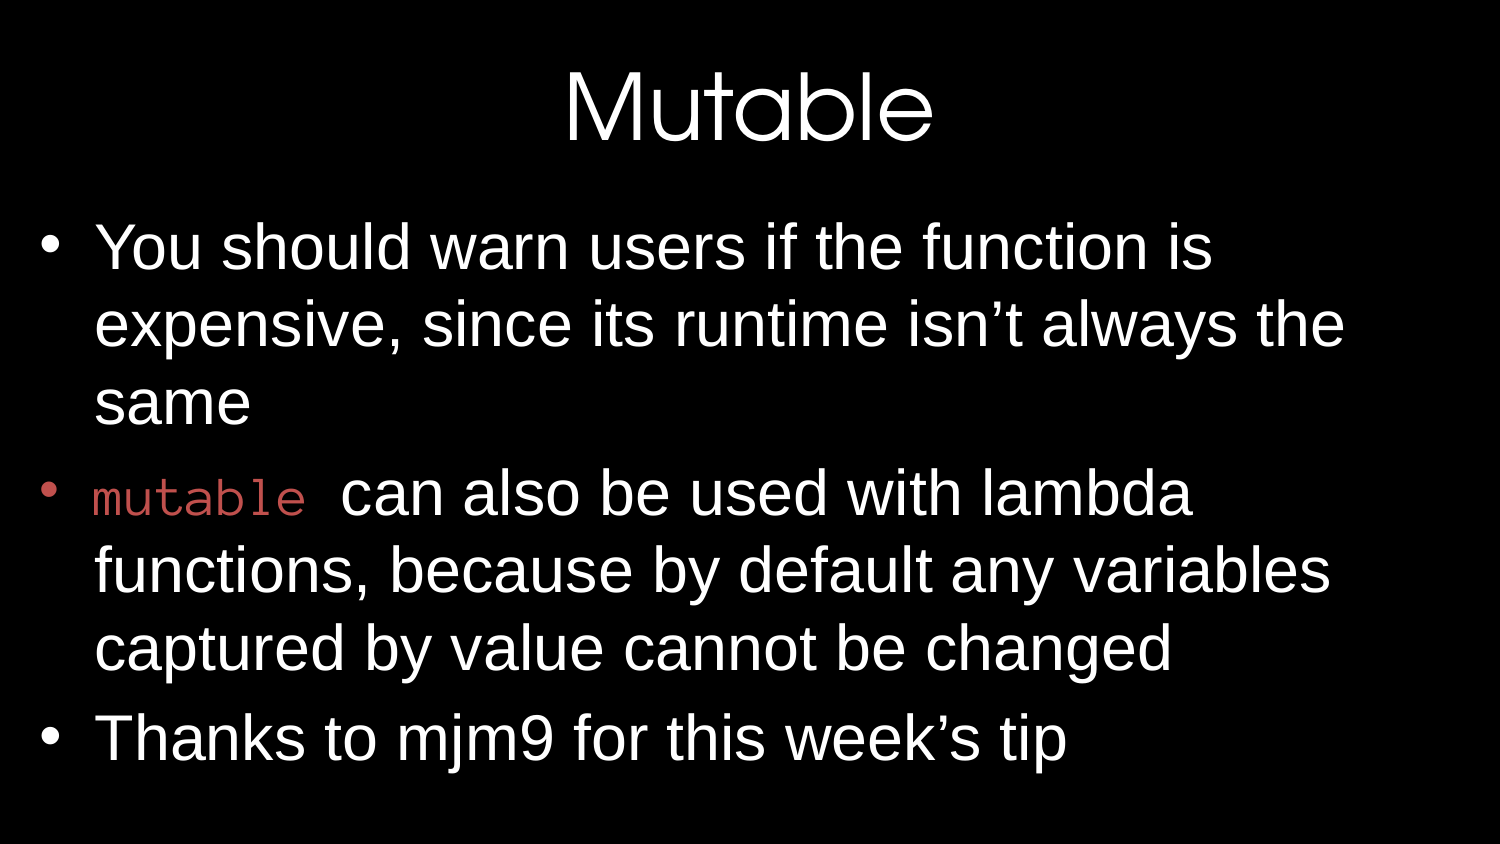

# Mutable
You should warn users if the function is expensive, since its runtime isn’t always the same
mutable can also be used with lambda functions, because by default any variables captured by value cannot be changed
Thanks to mjm9 for this week’s tip